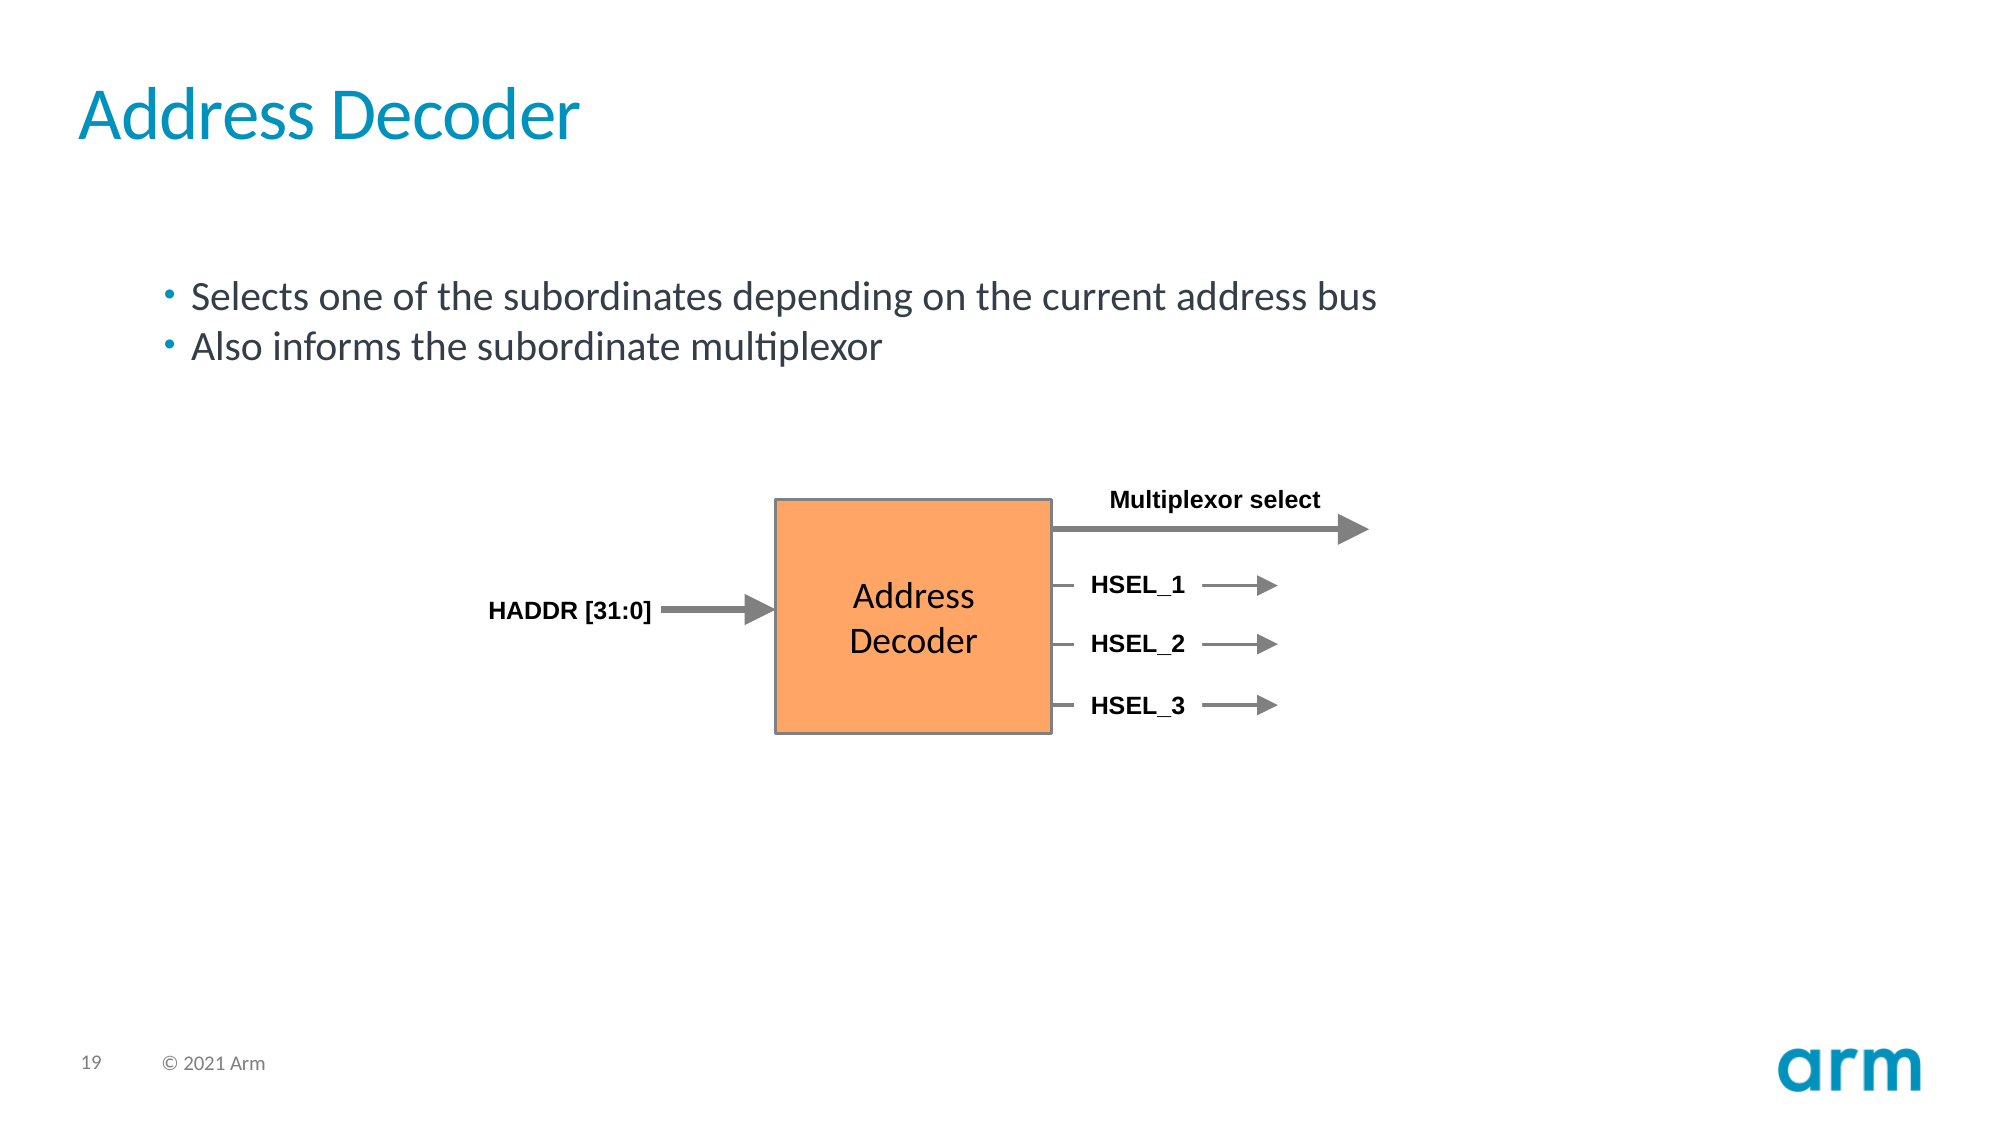

# Address Decoder
Selects one of the subordinates depending on the current address bus
Also informs the subordinate multiplexor
Multiplexor select
Address
Decoder
HSEL_1
HADDR [31:0]
HSEL_2
HSEL_3